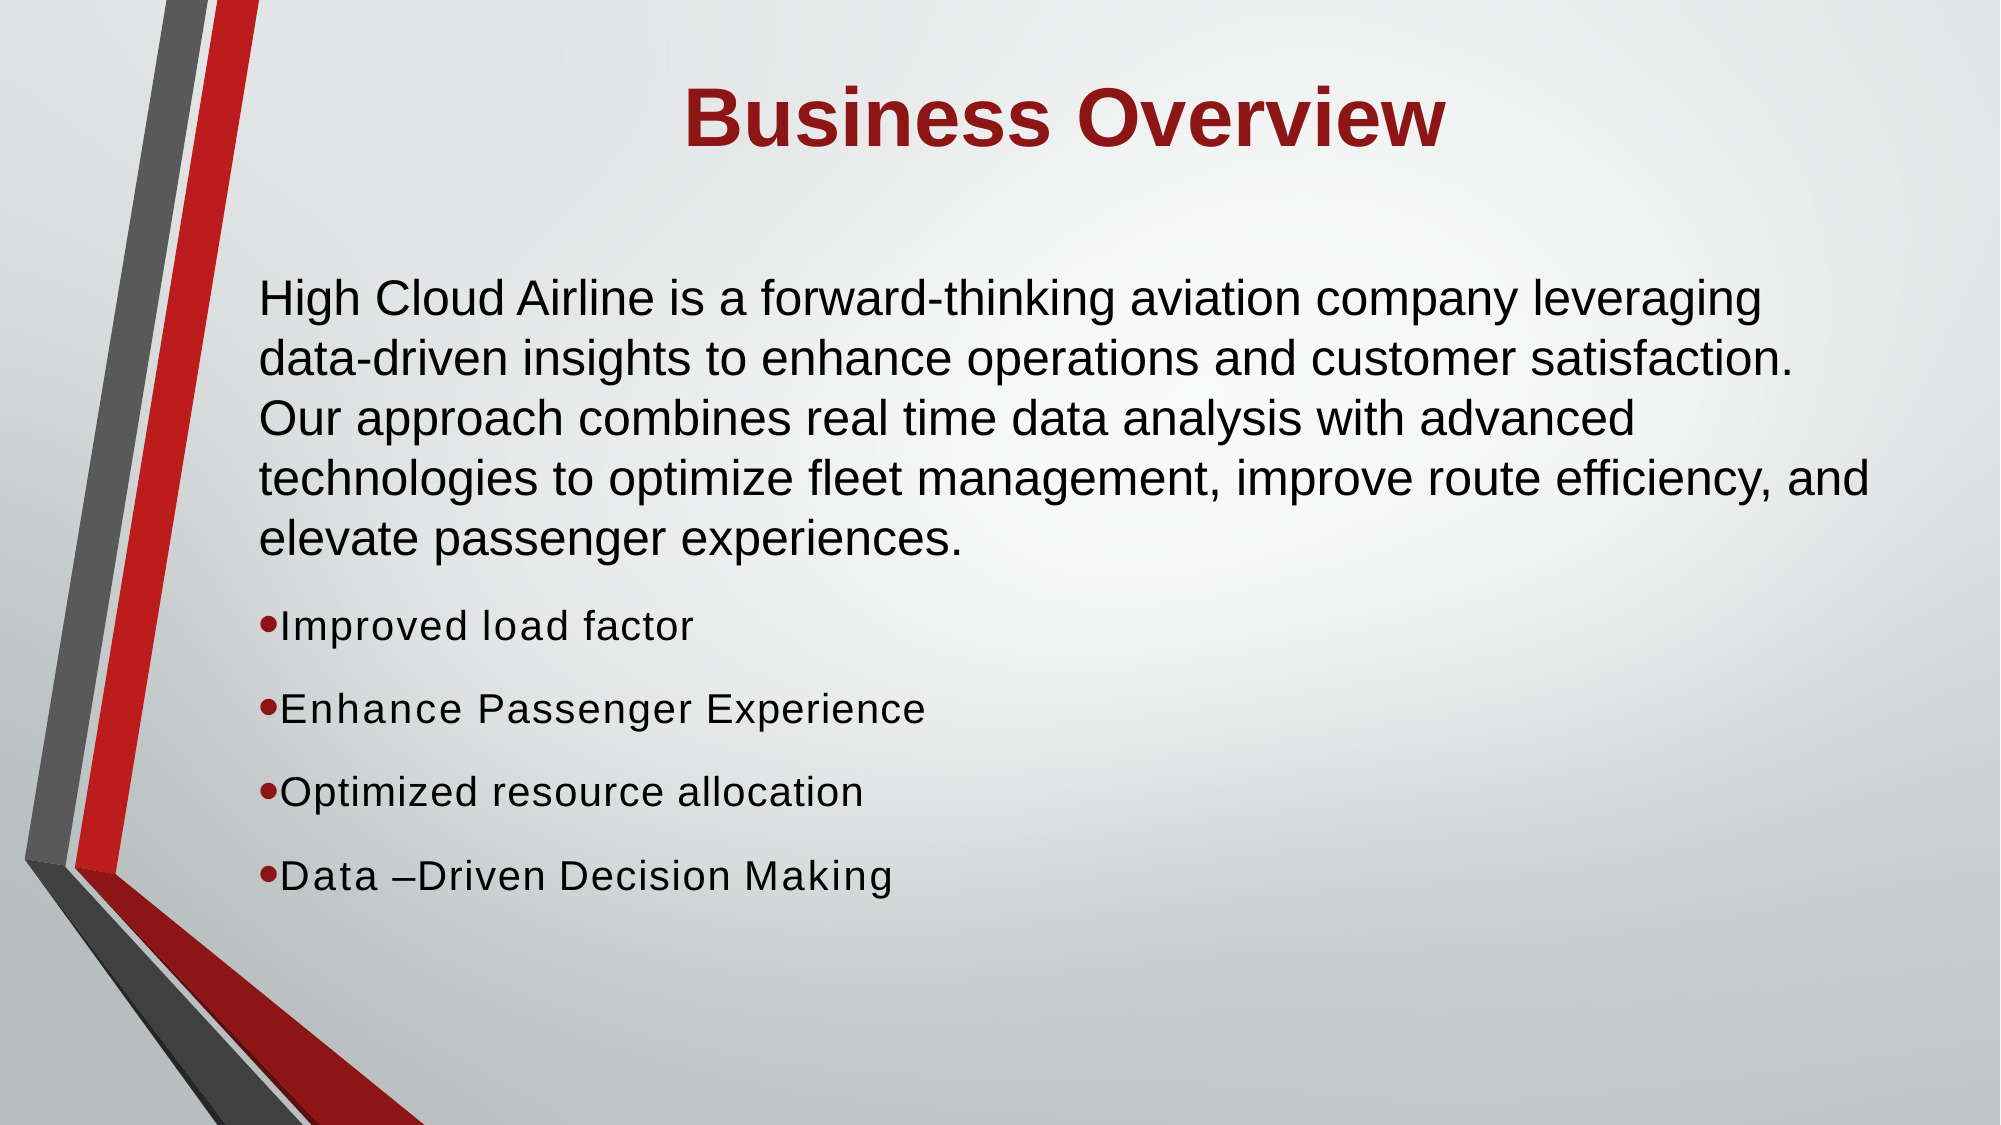

# Business Overview
High Cloud Airline is a forward-thinking aviation company leveraging data-driven insights to enhance operations and customer satisfaction. Our approach combines real time data analysis with advanced technologies to optimize fleet management, improve route efficiency, and elevate passenger experiences.
Improved load factor
Enhance Passenger Experience
Optimized resource allocation
Data –Driven Decision Making